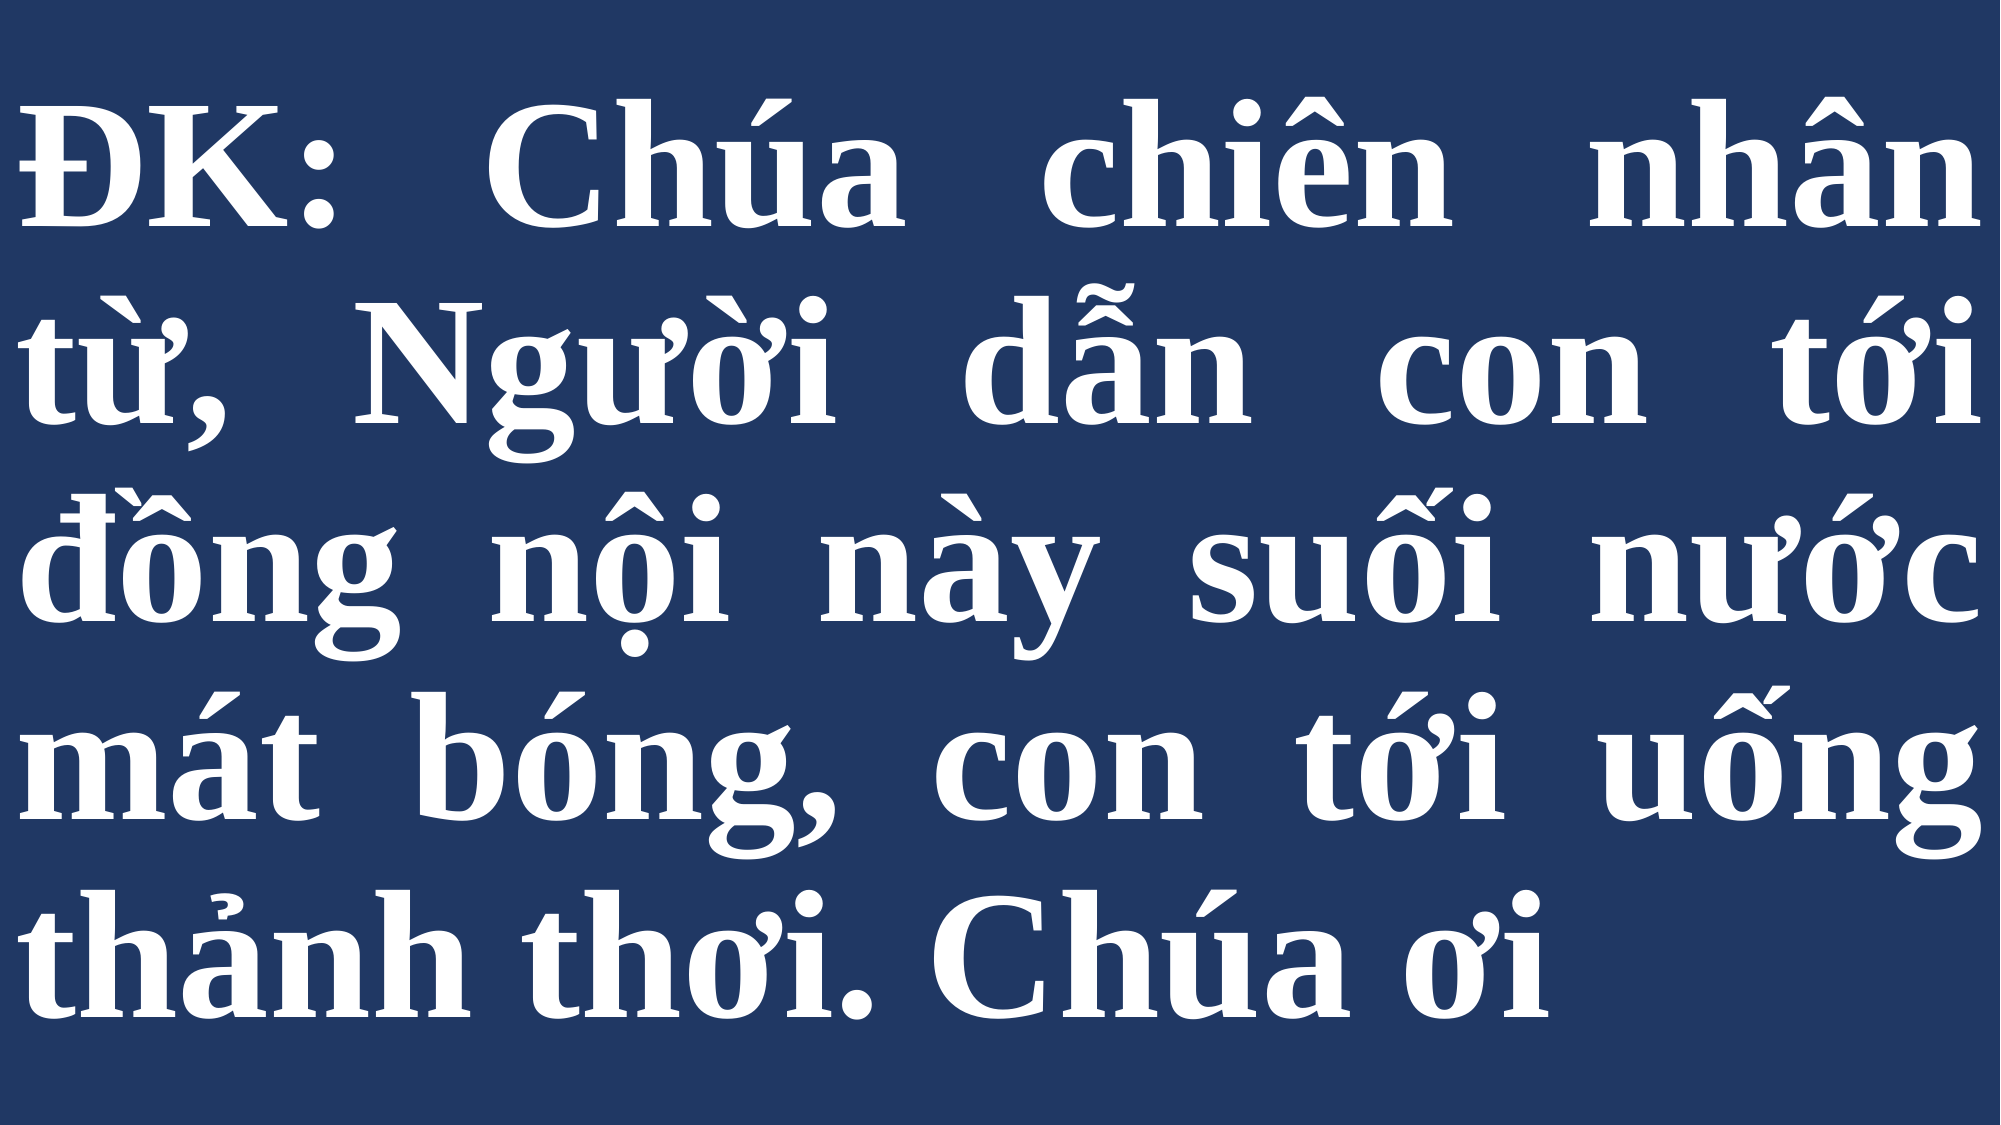

# ĐK: Chúa chiên nhân từ, Người dẫn con tới đồng nội này suối nước mát bóng, con tới uống thảnh thơi. Chúa ơi